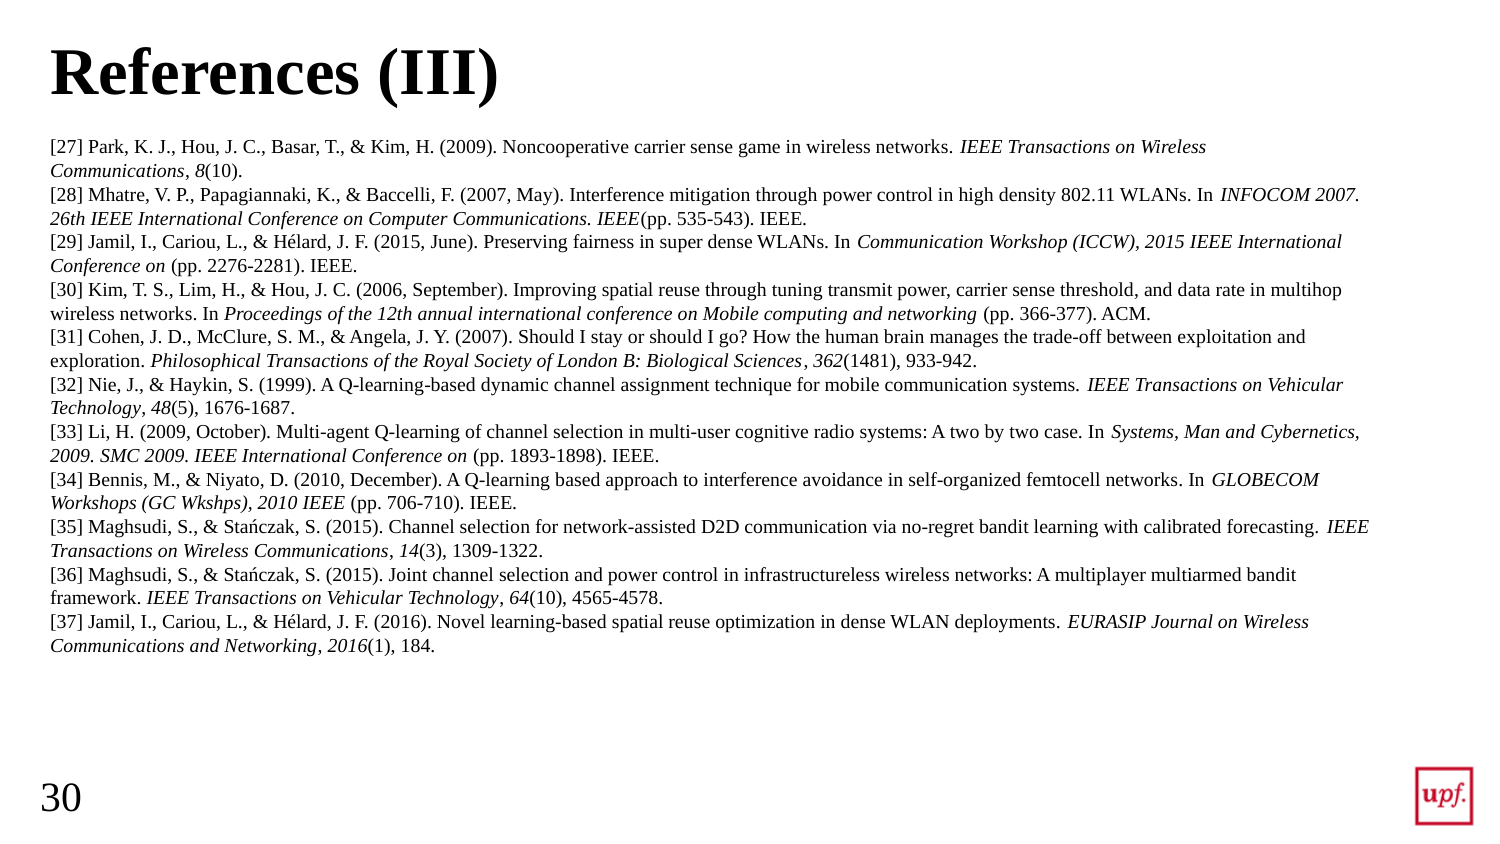

# References (III)
[27] Park, K. J., Hou, J. C., Basar, T., & Kim, H. (2009). Noncooperative carrier sense game in wireless networks. IEEE Transactions on Wireless Communications, 8(10).
[28] Mhatre, V. P., Papagiannaki, K., & Baccelli, F. (2007, May). Interference mitigation through power control in high density 802.11 WLANs. In INFOCOM 2007. 26th IEEE International Conference on Computer Communications. IEEE(pp. 535-543). IEEE.
[29] Jamil, I., Cariou, L., & Hélard, J. F. (2015, June). Preserving fairness in super dense WLANs. In Communication Workshop (ICCW), 2015 IEEE International Conference on (pp. 2276-2281). IEEE.
[30] Kim, T. S., Lim, H., & Hou, J. C. (2006, September). Improving spatial reuse through tuning transmit power, carrier sense threshold, and data rate in multihop wireless networks. In Proceedings of the 12th annual international conference on Mobile computing and networking (pp. 366-377). ACM.
[31] Cohen, J. D., McClure, S. M., & Angela, J. Y. (2007). Should I stay or should I go? How the human brain manages the trade-off between exploitation and exploration. Philosophical Transactions of the Royal Society of London B: Biological Sciences, 362(1481), 933-942.
[32] Nie, J., & Haykin, S. (1999). A Q-learning-based dynamic channel assignment technique for mobile communication systems. IEEE Transactions on Vehicular Technology, 48(5), 1676-1687.
[33] Li, H. (2009, October). Multi-agent Q-learning of channel selection in multi-user cognitive radio systems: A two by two case. In Systems, Man and Cybernetics, 2009. SMC 2009. IEEE International Conference on (pp. 1893-1898). IEEE.
[34] Bennis, M., & Niyato, D. (2010, December). A Q-learning based approach to interference avoidance in self-organized femtocell networks. In GLOBECOM Workshops (GC Wkshps), 2010 IEEE (pp. 706-710). IEEE.
[35] Maghsudi, S., & Stańczak, S. (2015). Channel selection for network-assisted D2D communication via no-regret bandit learning with calibrated forecasting. IEEE Transactions on Wireless Communications, 14(3), 1309-1322.
[36] Maghsudi, S., & Stańczak, S. (2015). Joint channel selection and power control in infrastructureless wireless networks: A multiplayer multiarmed bandit framework. IEEE Transactions on Vehicular Technology, 64(10), 4565-4578.
[37] Jamil, I., Cariou, L., & Hélard, J. F. (2016). Novel learning-based spatial reuse optimization in dense WLAN deployments. EURASIP Journal on Wireless Communications and Networking, 2016(1), 184.

30